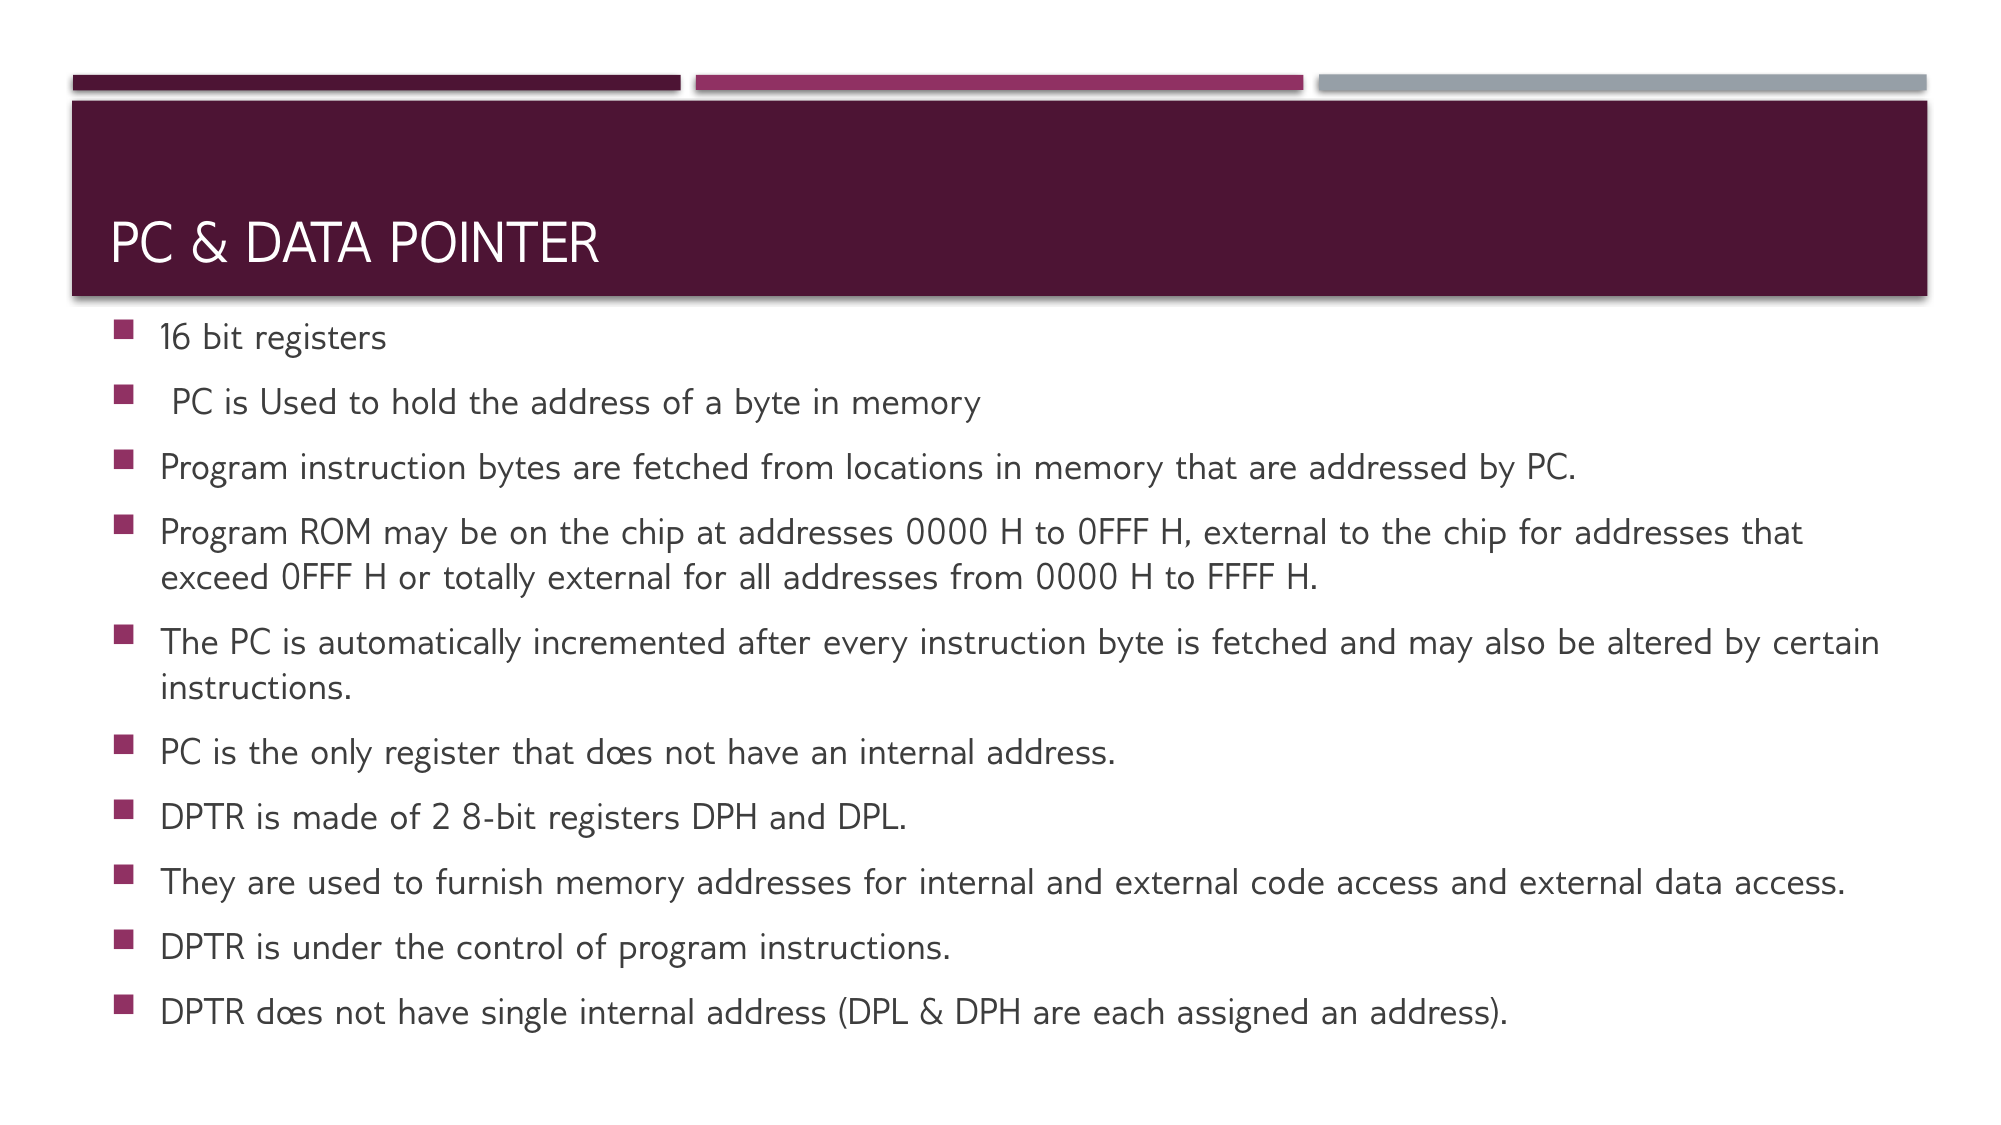

# PC & DATA POINTER
16 bit registers
 PC is Used to hold the address of a byte in memory
Program instruction bytes are fetched from locations in memory that are addressed by PC.
Program ROM may be on the chip at addresses 0000 H to 0FFF H, external to the chip for addresses that exceed 0FFF H or totally external for all addresses from 0000 H to FFFF H.
The PC is automatically incremented after every instruction byte is fetched and may also be altered by certain instructions.
PC is the only register that does not have an internal address.
DPTR is made of 2 8-bit registers DPH and DPL.
They are used to furnish memory addresses for internal and external code access and external data access.
DPTR is under the control of program instructions.
DPTR does not have single internal address (DPL & DPH are each assigned an address).